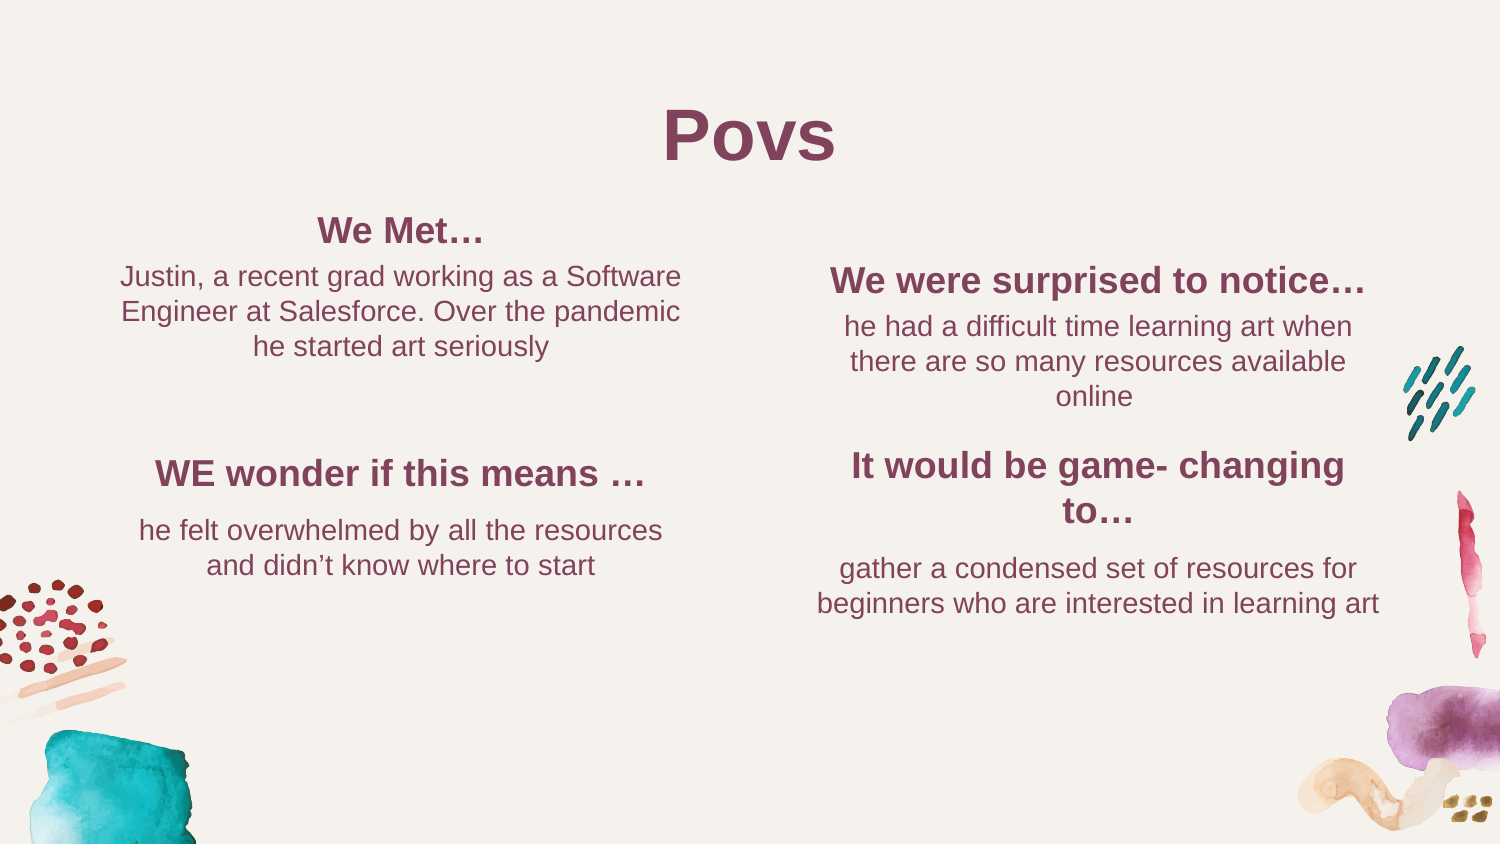

# Povs
We Met…
We were surprised to notice…
Justin, a recent grad working as a Software Engineer at Salesforce. Over the pandemic he started art seriously
he had a difficult time learning art when there are so many resources available online
WE wonder if this means …
It would be game- changing to…
he felt overwhelmed by all the resources and didn’t know where to start
gather a condensed set of resources for beginners who are interested in learning art